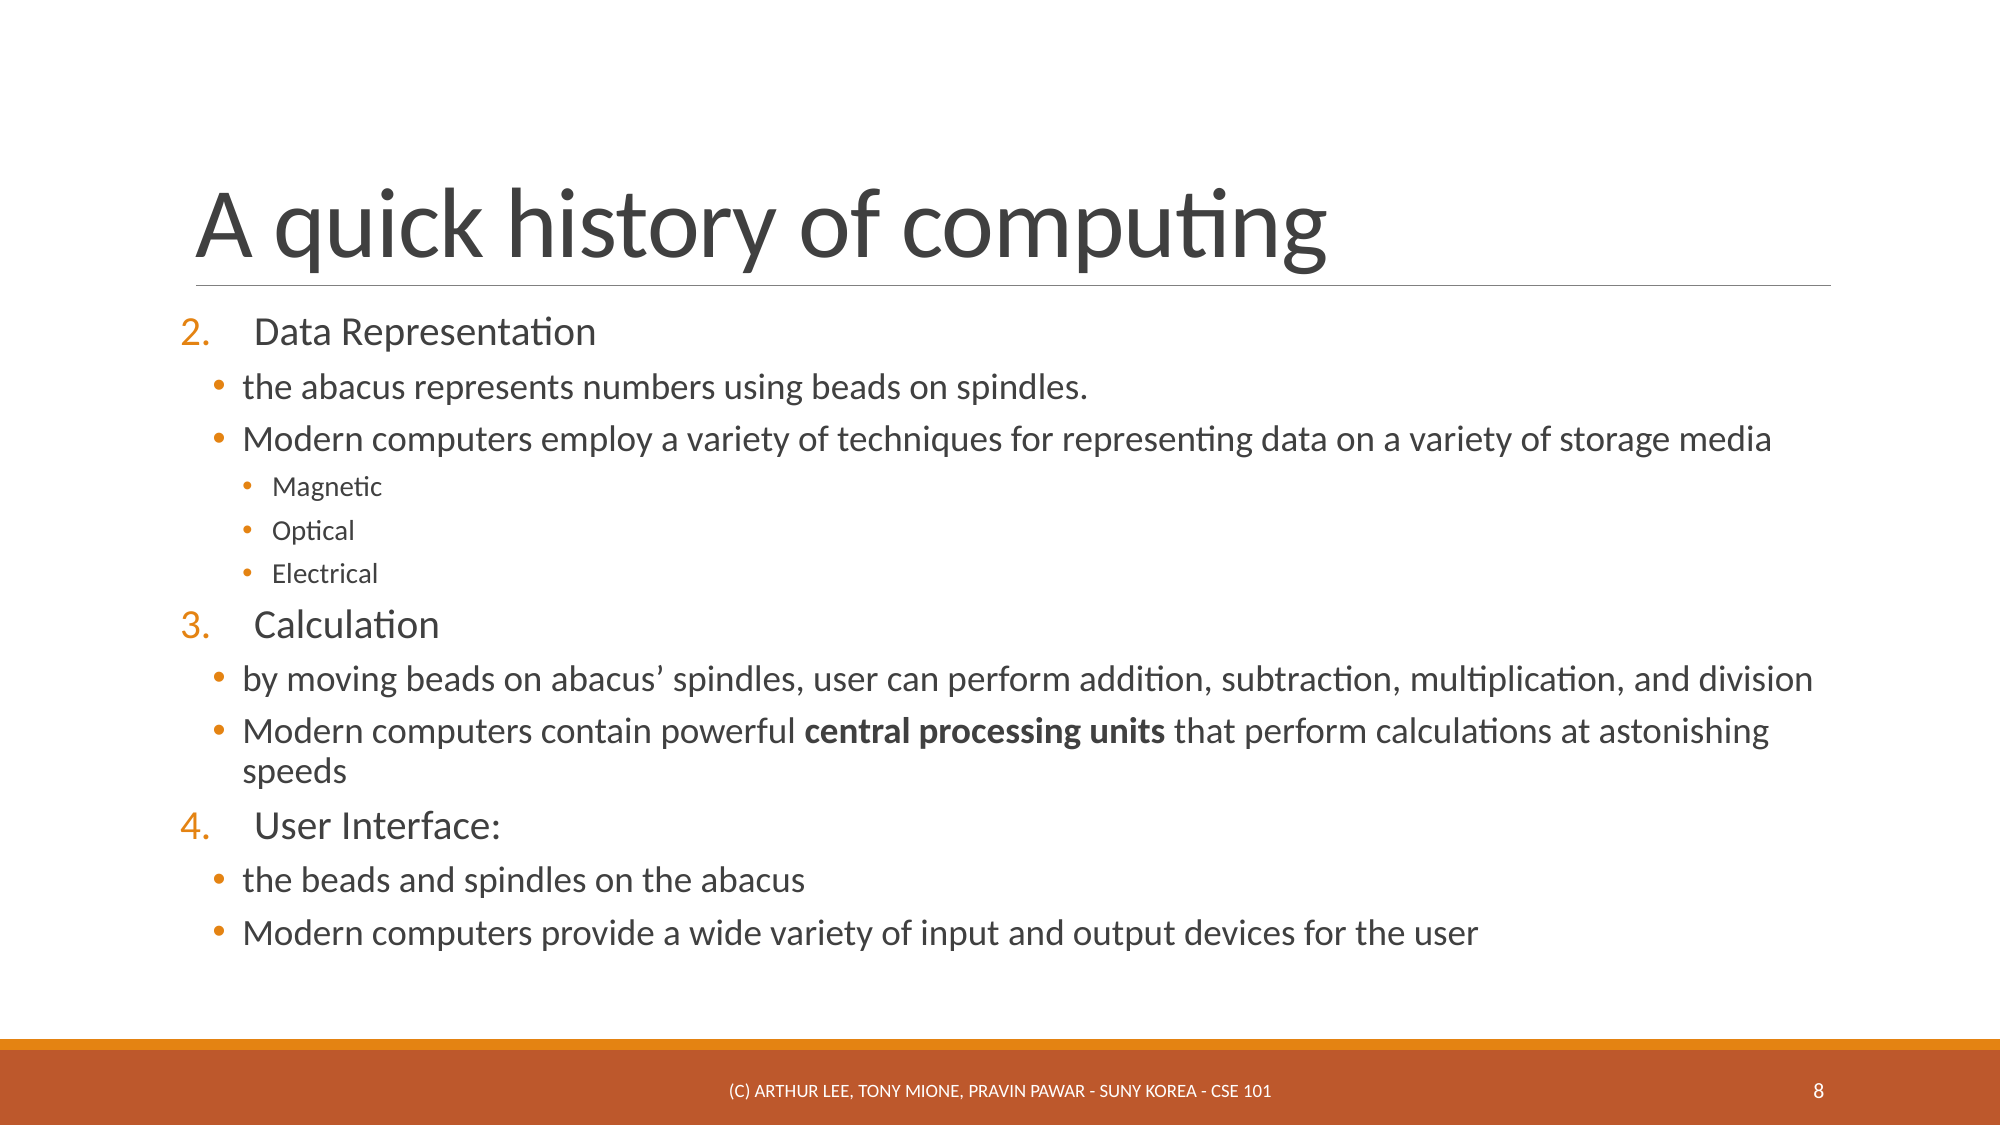

# A quick history of computing
Data Representation
the abacus represents numbers using beads on spindles.
Modern computers employ a variety of techniques for representing data on a variety of storage media
Magnetic
Optical
Electrical
Calculation
by moving beads on abacus’ spindles, user can perform addition, subtraction, multiplication, and division
Modern computers contain powerful central processing units that perform calculations at astonishing speeds
User Interface:
the beads and spindles on the abacus
Modern computers provide a wide variety of input and output devices for the user
(c) Arthur Lee, Tony Mione, Pravin Pawar - SUNY Korea - CSE 101
8